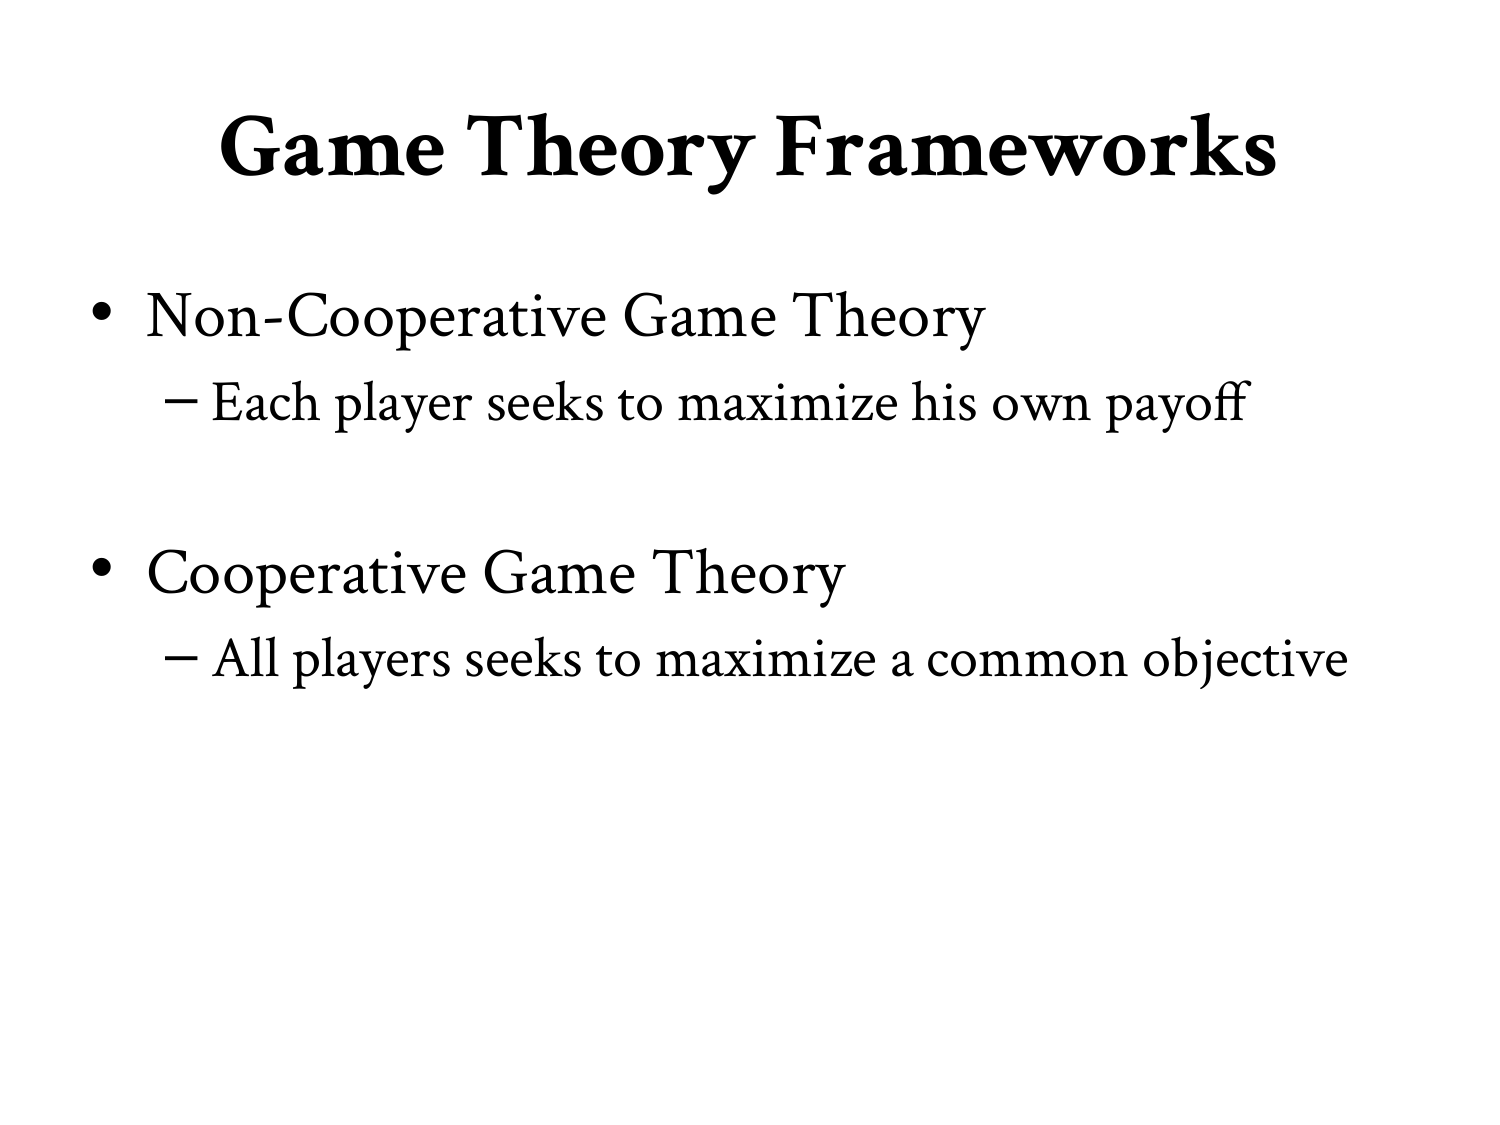

# Game Theory Frameworks
Non-Cooperative Game Theory
Each player seeks to maximize his own payoff

Cooperative Game Theory
All players seeks to maximize a common objective